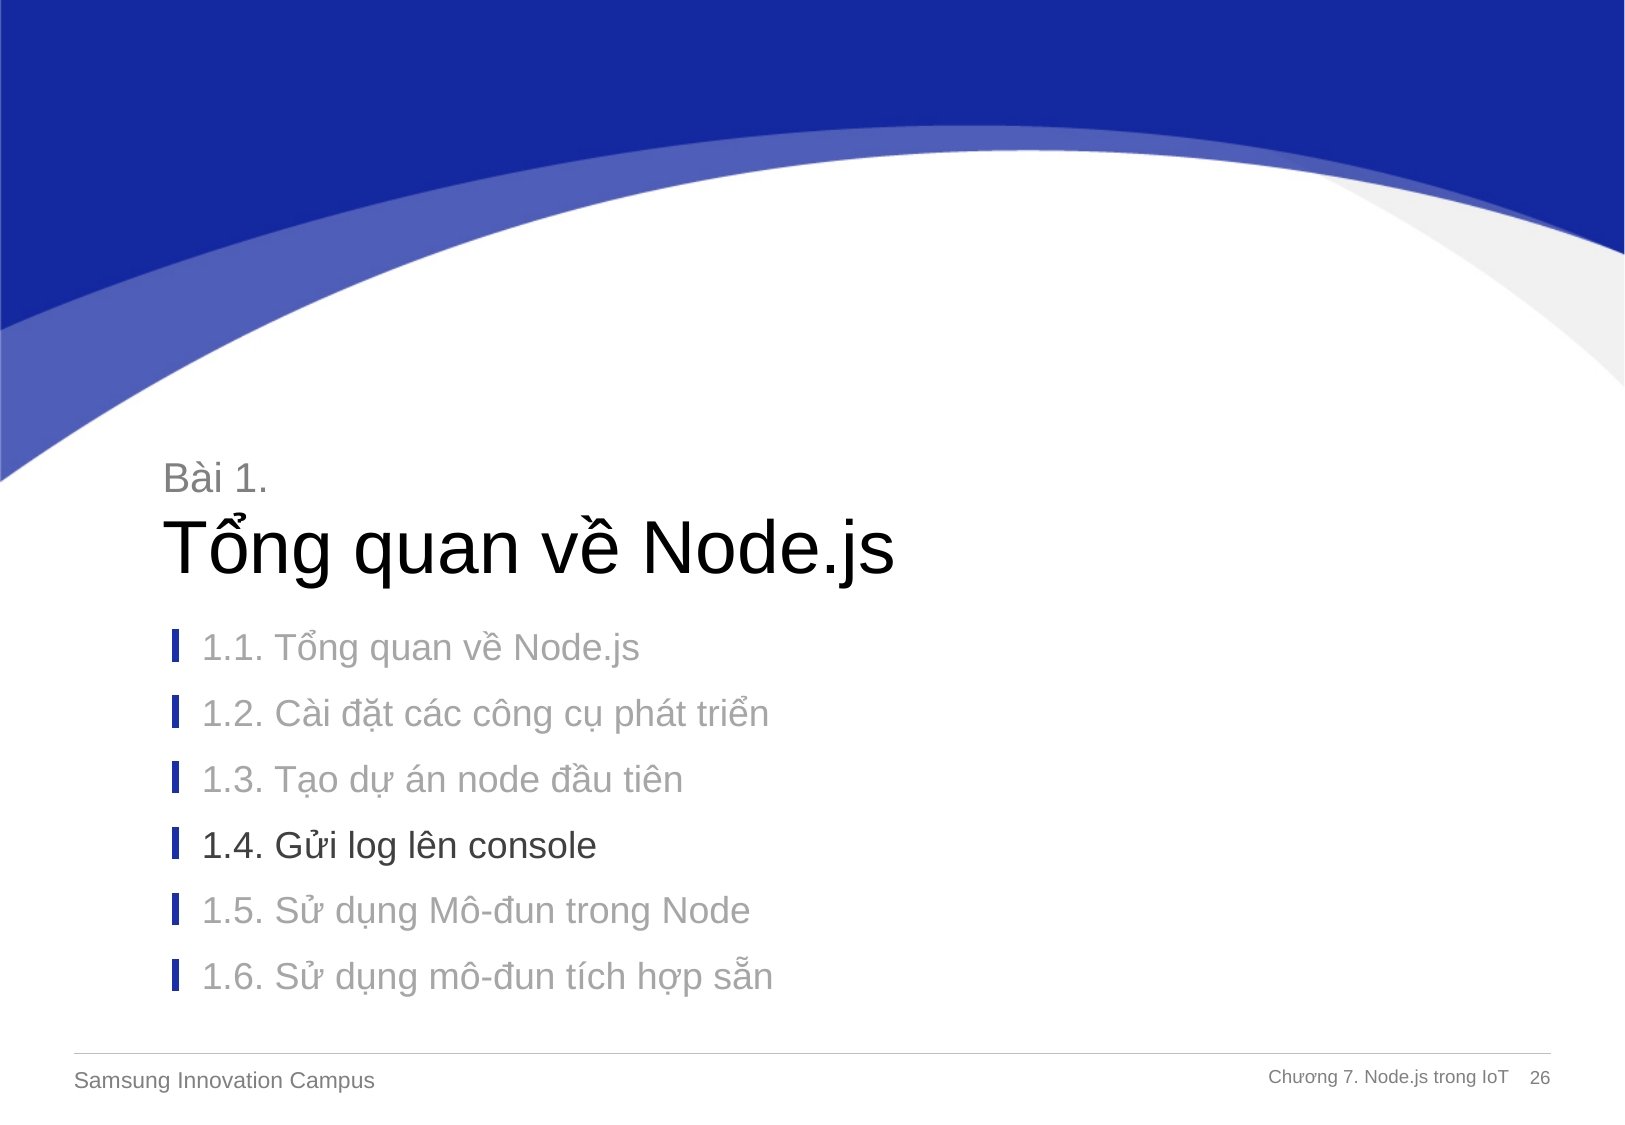

Bài 1.
Tổng quan về Node.js
1.1. Tổng quan về Node.js
1.2. Cài đặt các công cụ phát triển
1.3. Tạo dự án node đầu tiên
1.4. Gửi log lên console
1.5. Sử dụng Mô-đun trong Node
1.6. Sử dụng mô-đun tích hợp sẵn